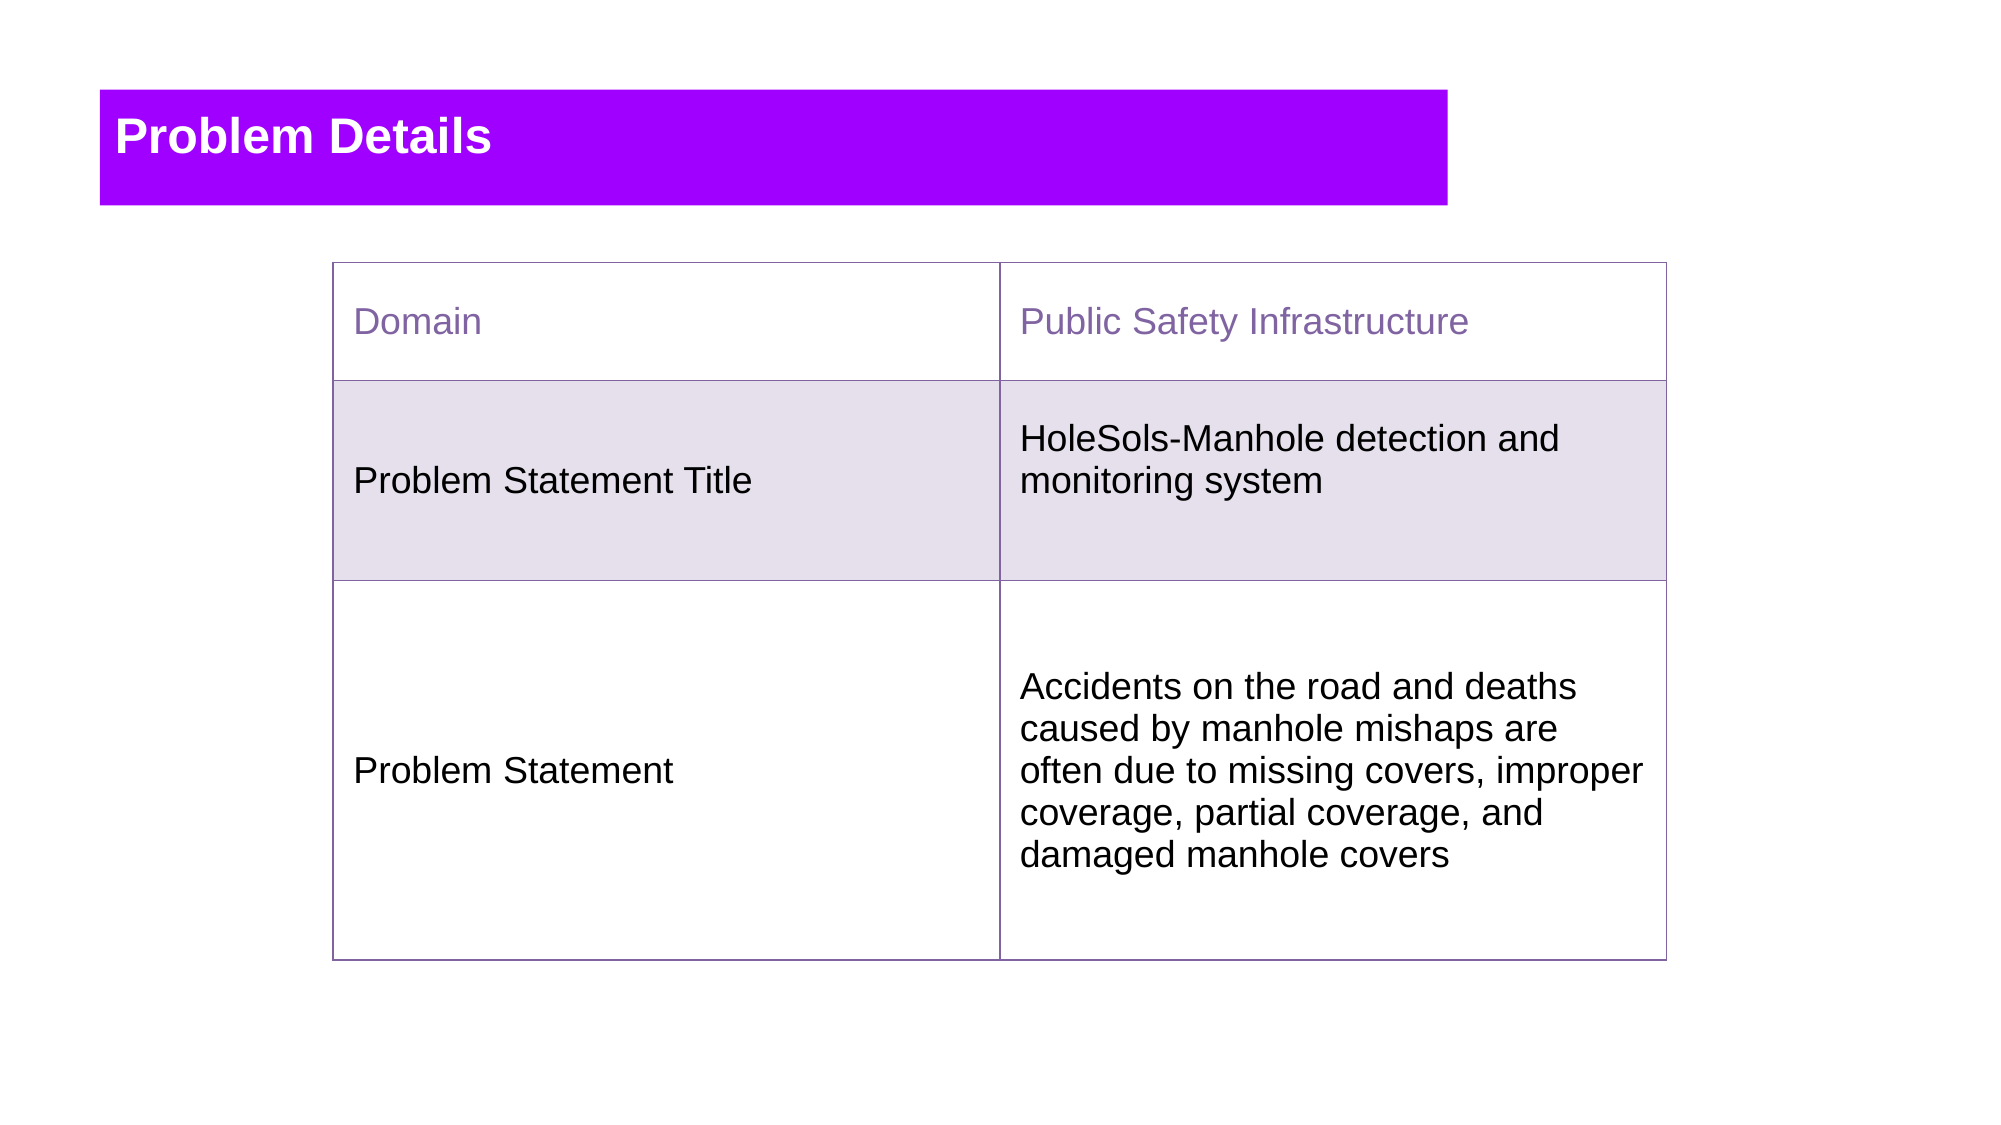

Problem Details

| Domain | Public Safety Infrastructure |
| --- | --- |
| Problem Statement Title | HoleSols-Manhole detection and monitoring system |
| Problem Statement | Accidents on the road and deaths caused by manhole mishaps are often due to missing covers, improper coverage, partial coverage, and damaged manhole covers |